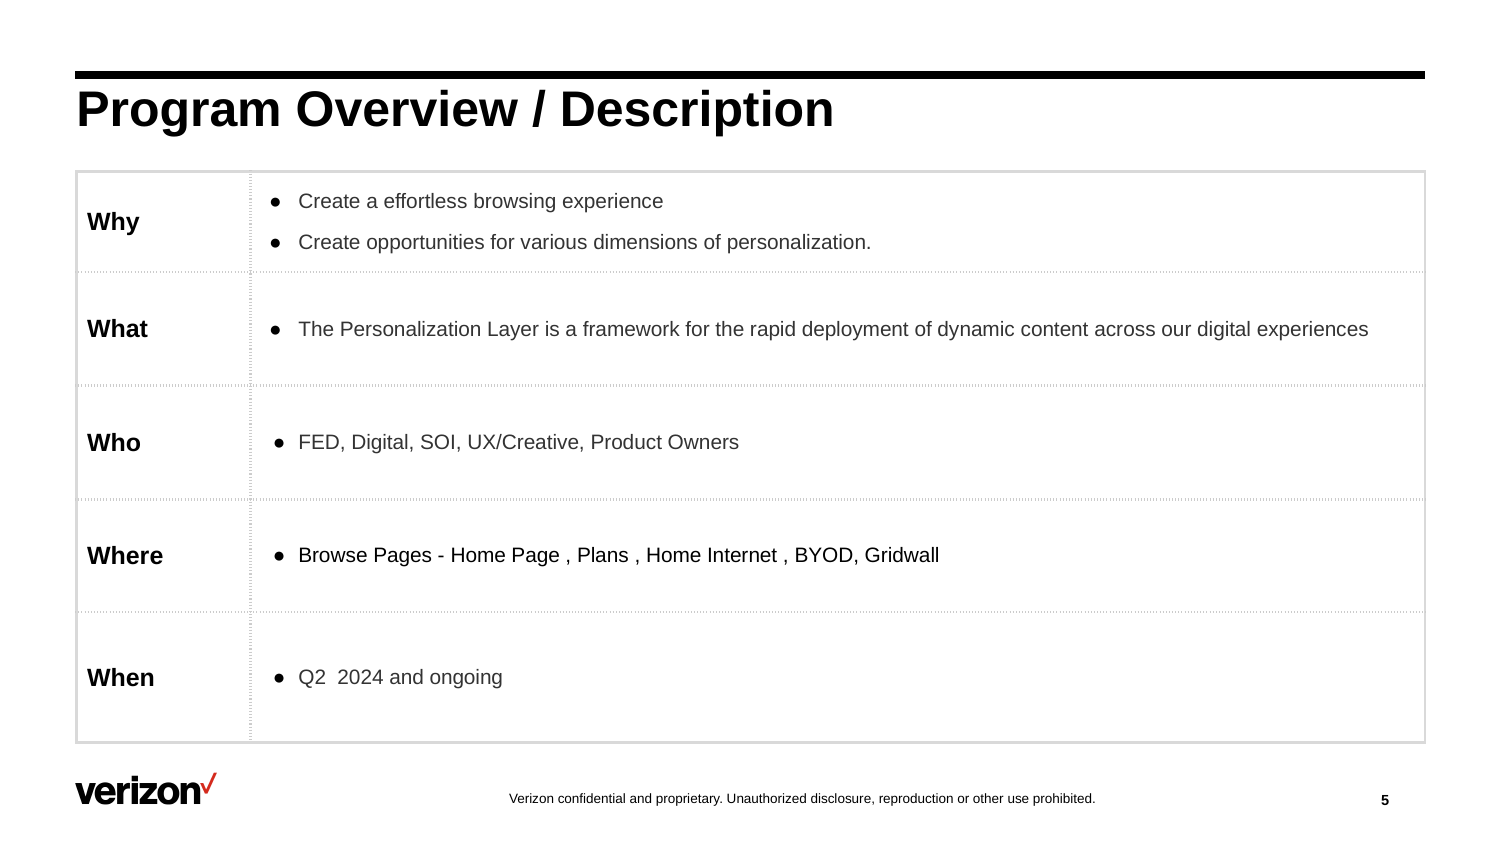

# Program Overview / Description
| Why | Create a effortless browsing experience Create opportunities for various dimensions of personalization. |
| --- | --- |
| What | The Personalization Layer is a framework for the rapid deployment of dynamic content across our digital experiences |
| Who | FED, Digital, SOI, UX/Creative, Product Owners |
| Where | Browse Pages - Home Page , Plans , Home Internet , BYOD, Gridwall |
| When | Q2 2024 and ongoing |
5